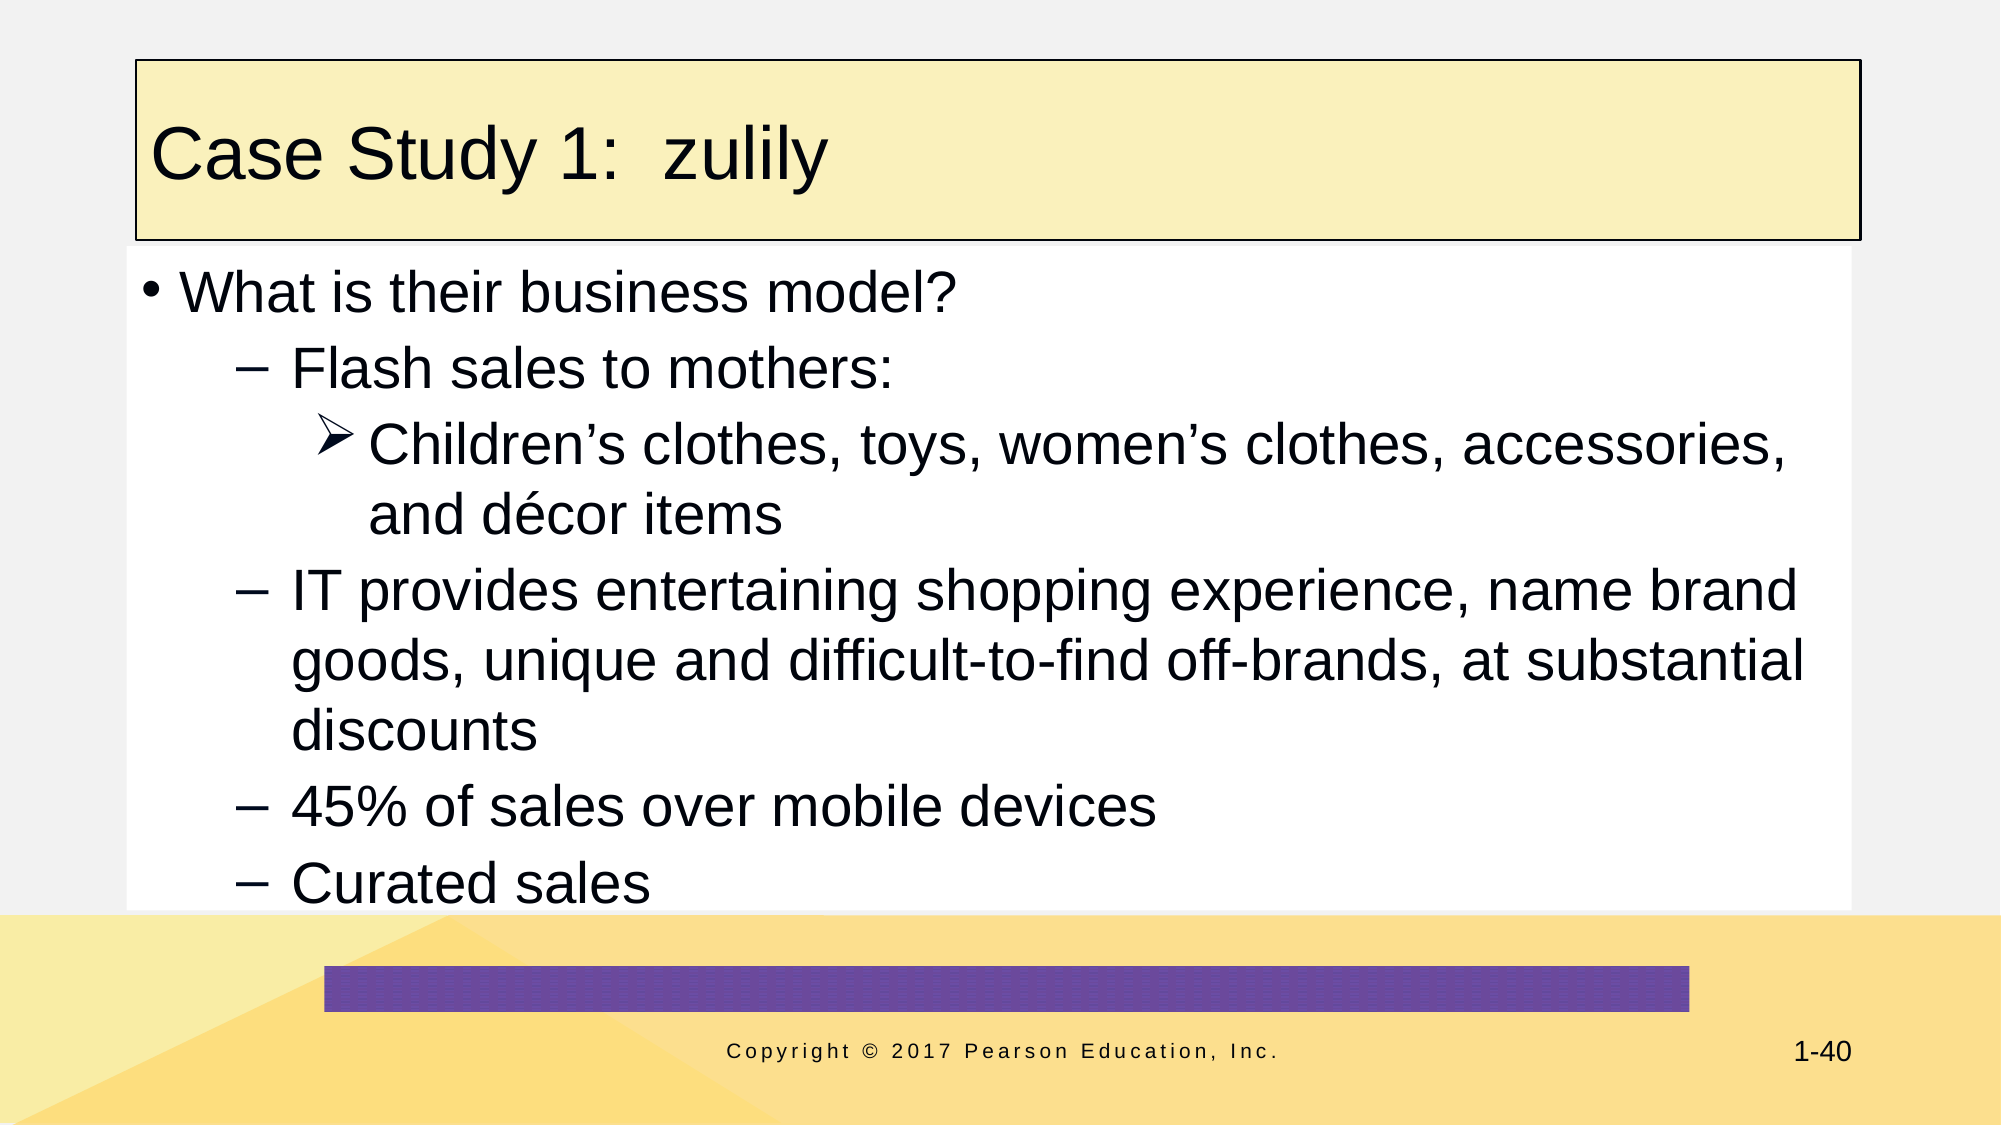

# Case Study 1:  zulily
What is their business model?
Flash sales to mothers:
Children’s clothes, toys, women’s clothes, accessories, and décor items
IT provides entertaining shopping experience, name brand goods, unique and difficult-to-find off-brands, at substantial discounts
45% of sales over mobile devices
Curated sales
Copyright © 2017 Pearson Education, Inc.